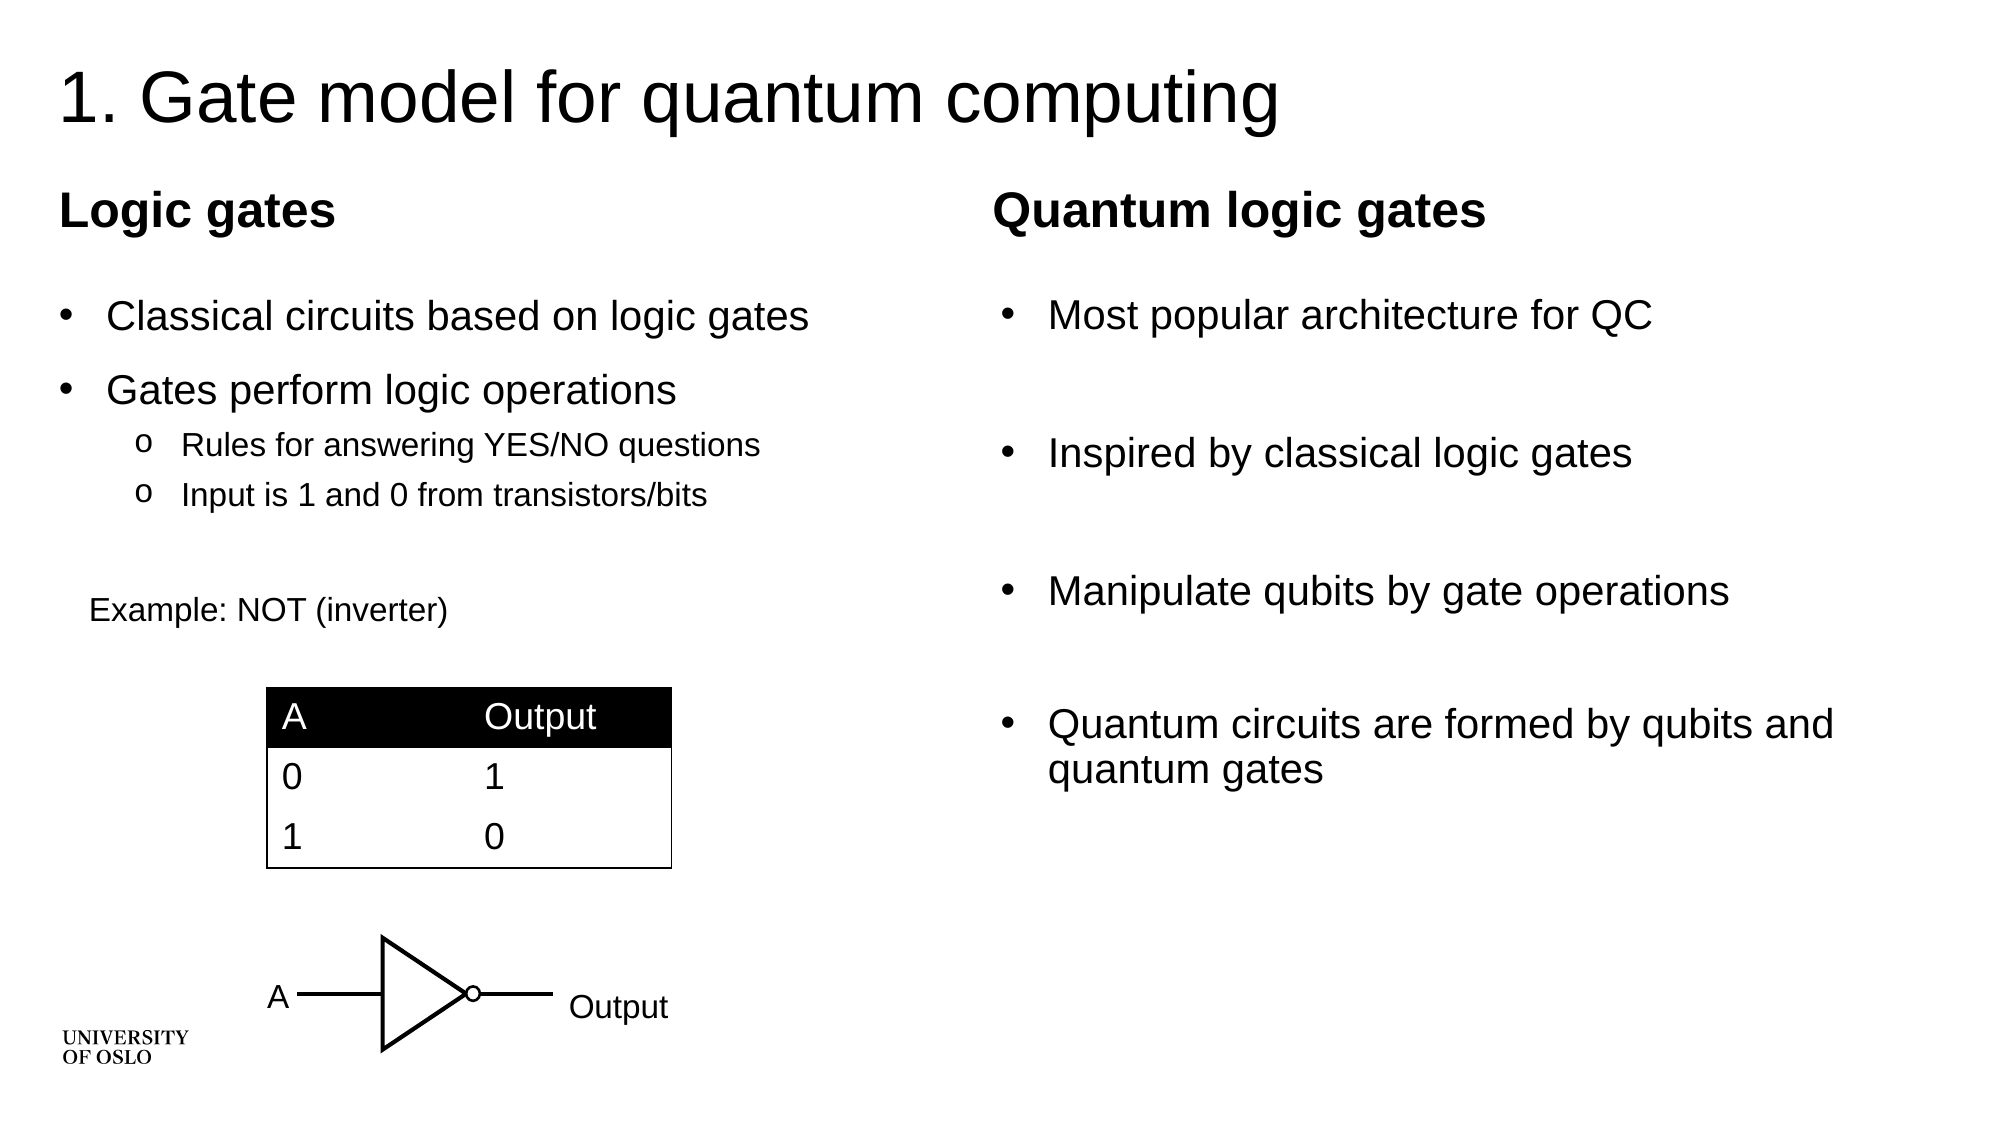

# 1. Gate model for quantum computing
Logic gates
Quantum logic gates
Most popular architecture for QC

Inspired by classical logic gates

Manipulate qubits by gate operations

Quantum circuits are formed by qubits and quantum gates
Classical circuits based on logic gates
Gates perform logic operations
Rules for answering YES/NO questions
Input is 1 and 0 from transistors/bits
Example: NOT (inverter)
| A | Output |
| --- | --- |
| 0 | 1 |
| 1 | 0 |

A

Output